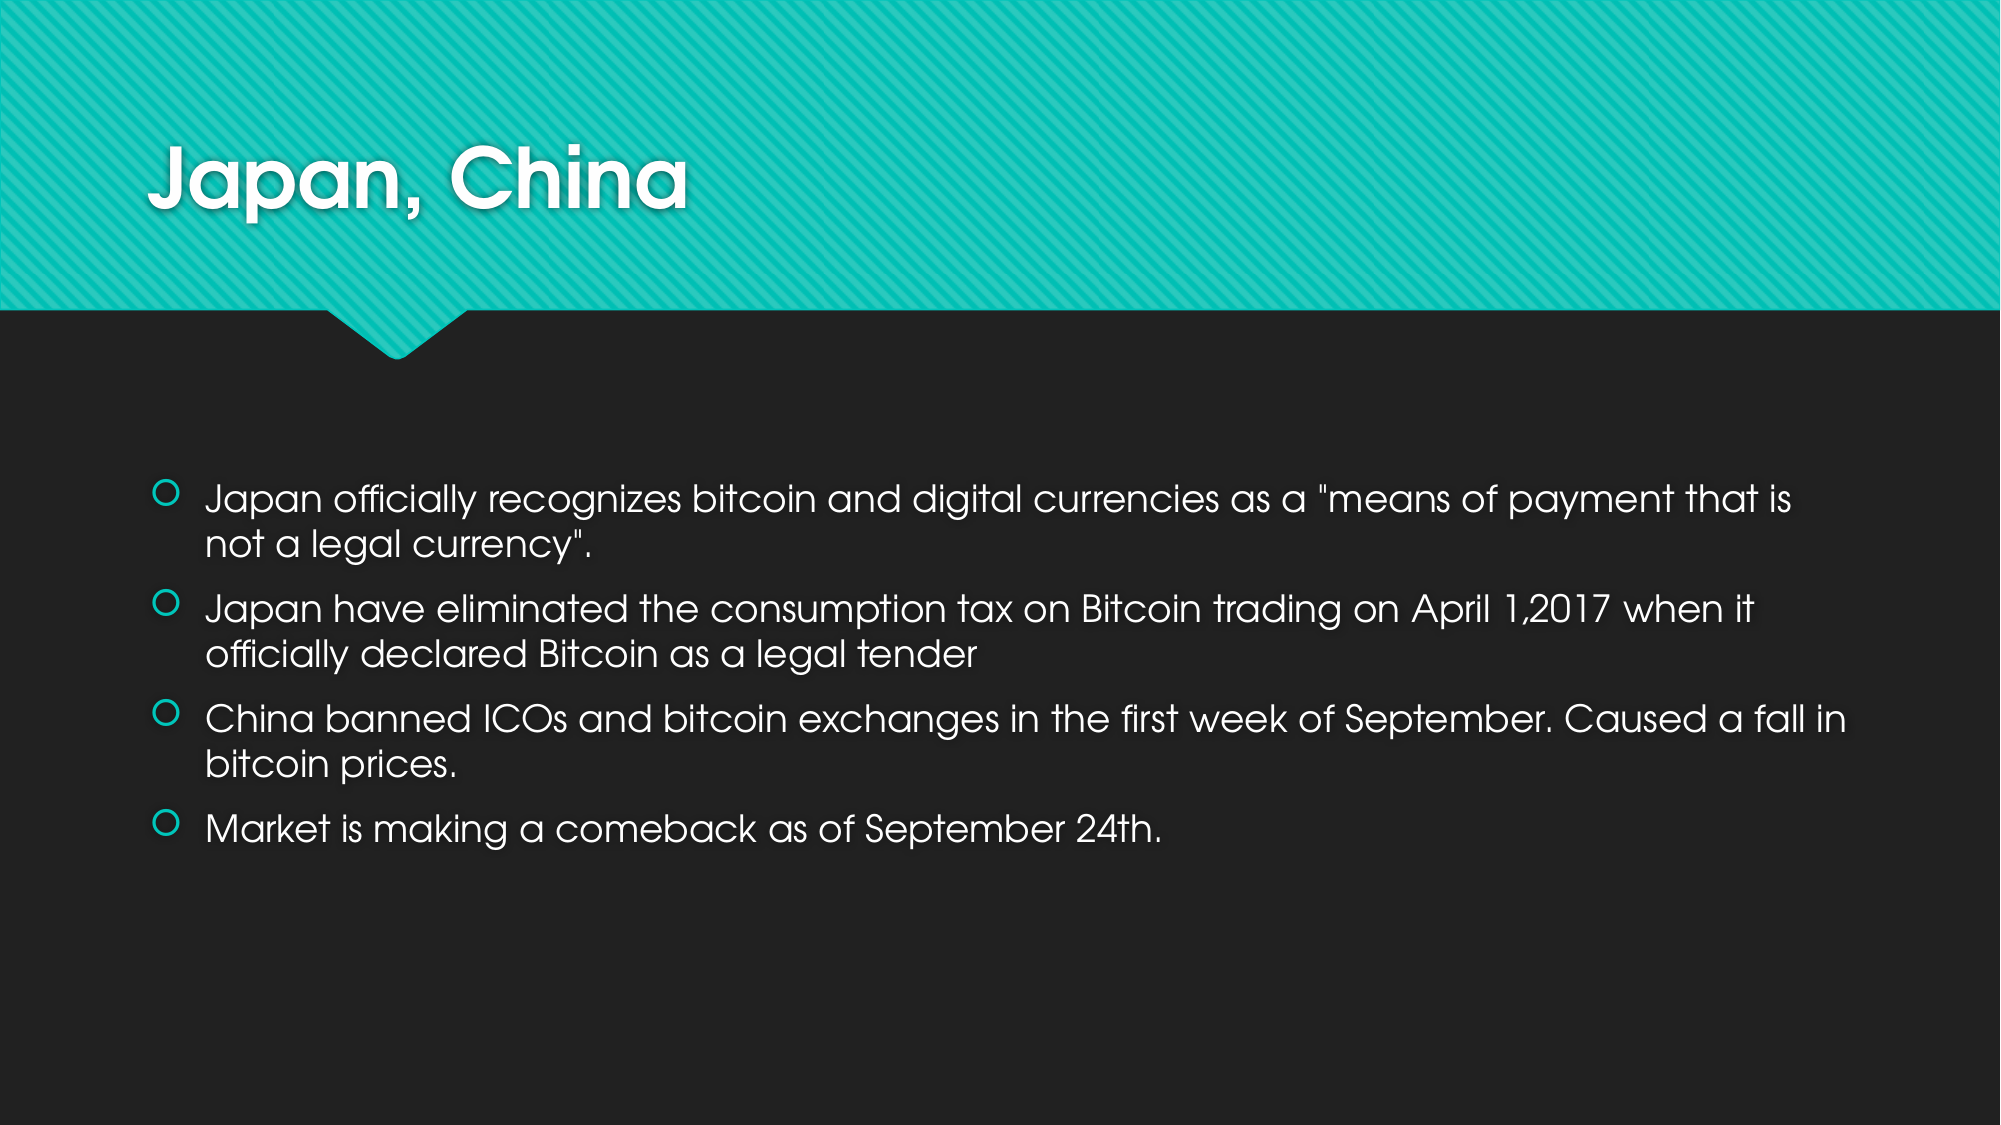

# Japan, China
Japan officially recognizes bitcoin and digital currencies as a "means of payment that is not a legal currency".
Japan have eliminated the consumption tax on Bitcoin trading on April 1,2017 when it officially declared Bitcoin as a legal tender
China banned ICOs and bitcoin exchanges in the first week of September. Caused a fall in bitcoin prices.
Market is making a comeback as of September 24th.